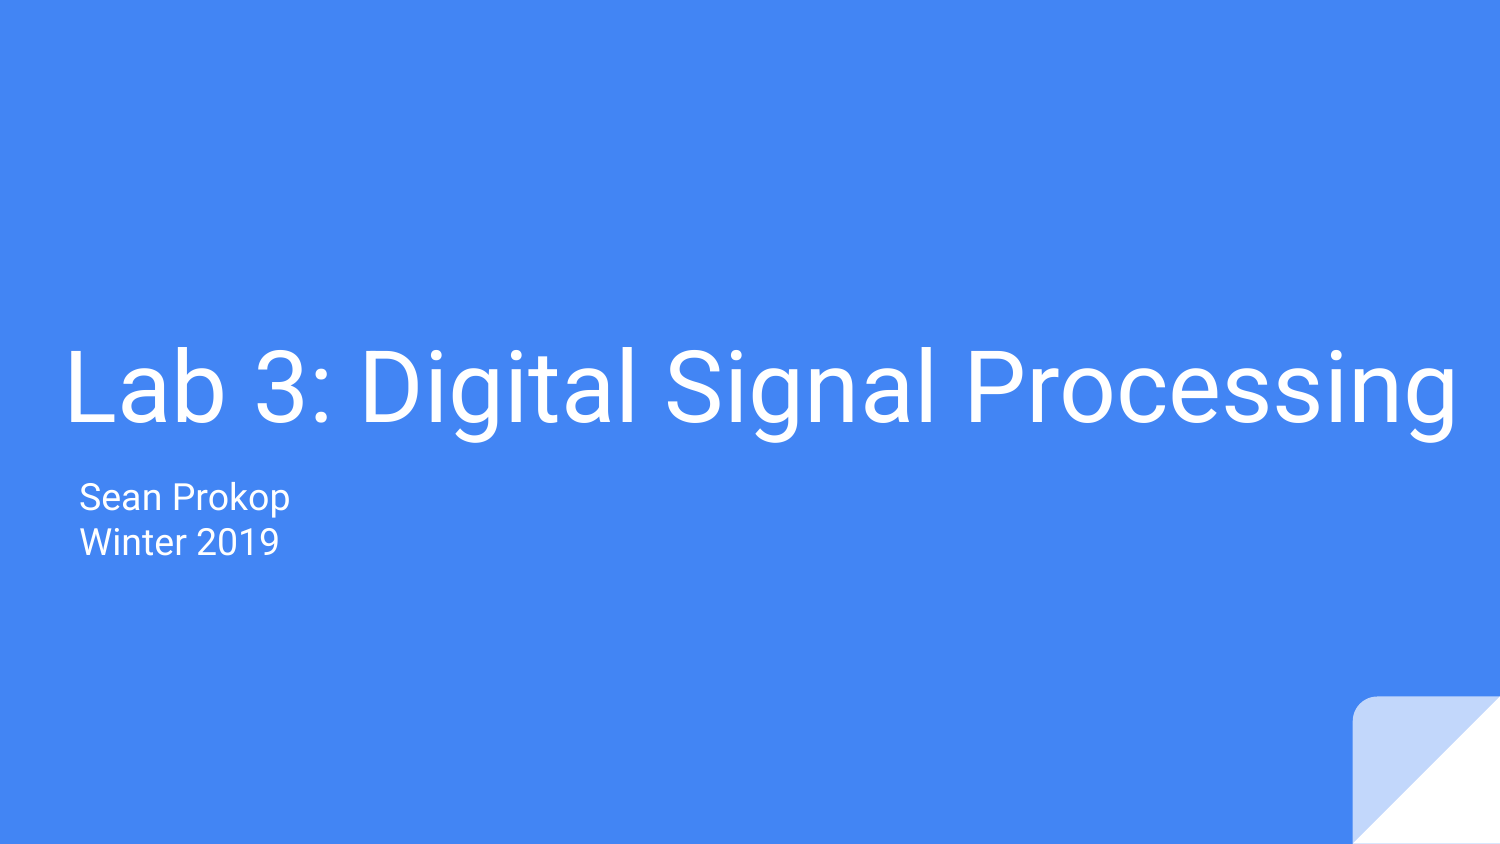

# Lab 3: Digital Signal Processing
Sean Prokop
Winter 2019